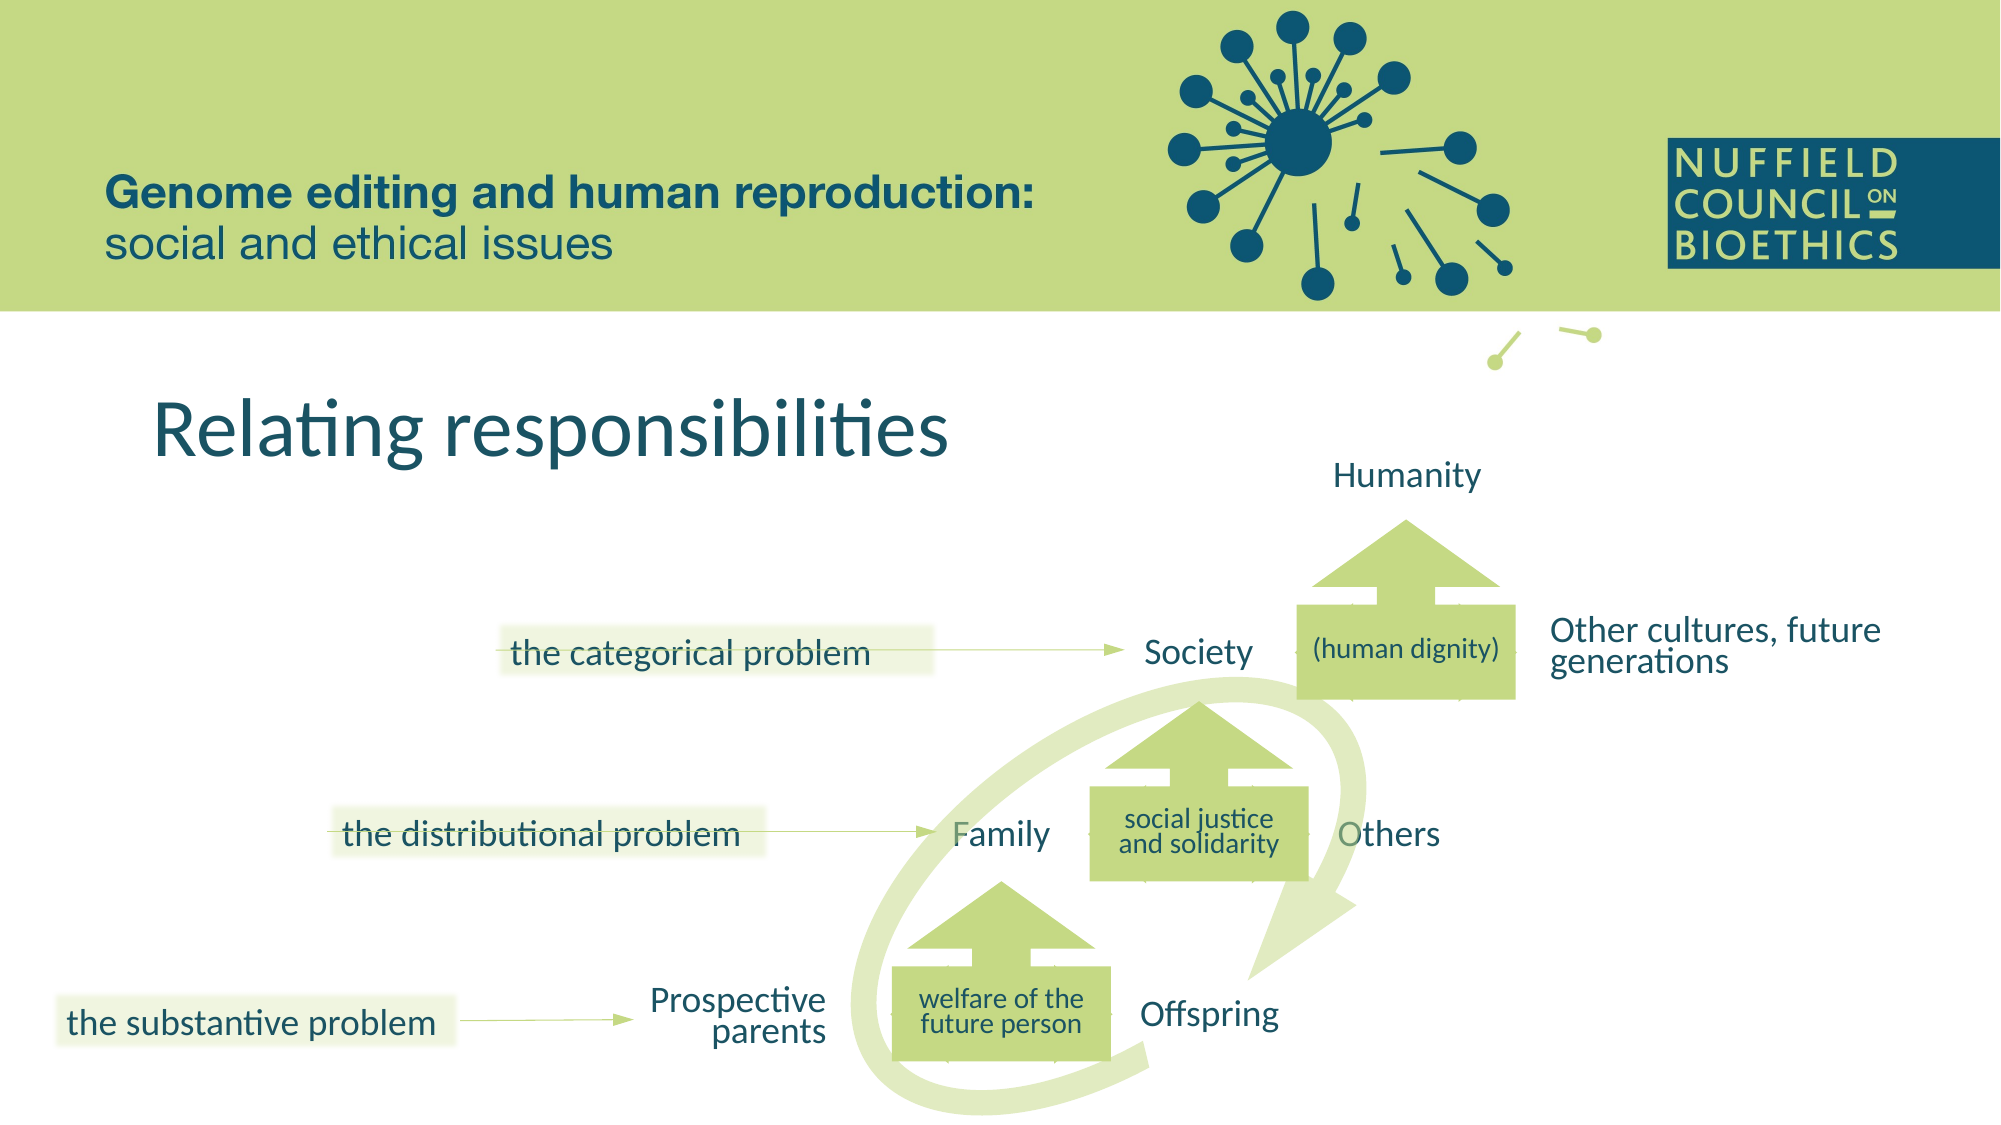

# Relating responsibilities
Humanity
(human dignity)

Other cultures, future generations
Society
social justice and solidarity
the categorical problem

Others
the distributional problem
Family
welfare of the future person

Prospective parents
Offspring
the substantive problem